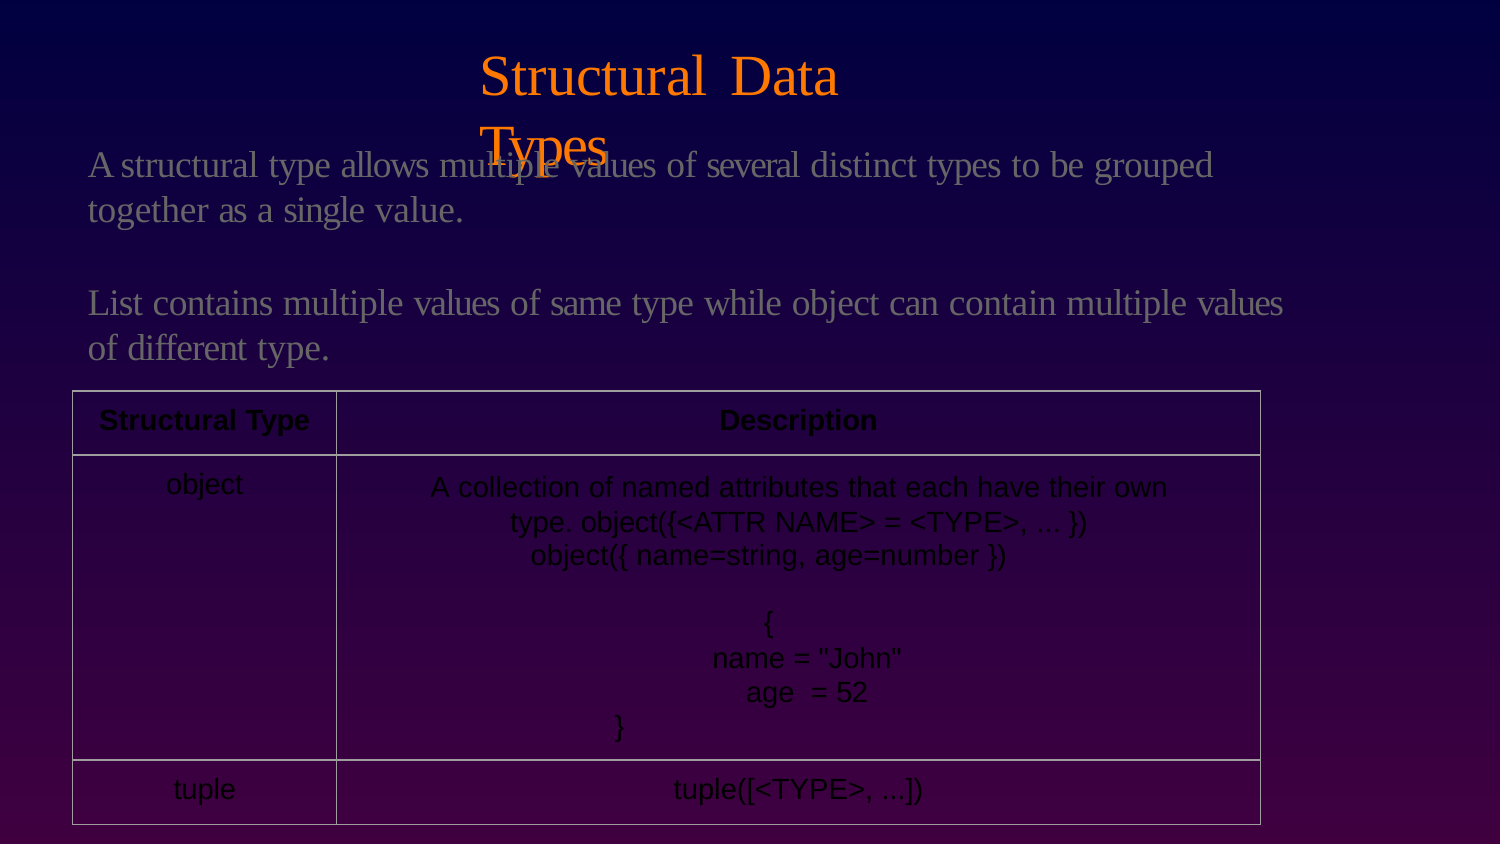

# Structural	Data Types
A structural type allows multiple values of several distinct types to be grouped together as a single value.

List contains multiple values of same type while object can contain multiple values of different type.
| Structural Type | Description |
| --- | --- |
| object | A collection of named attributes that each have their own type. object({<ATTR NAME> = <TYPE>, ... }) object({ name=string, age=number }) { name = "John" age = 52 } |
| tuple | tuple([<TYPE>, ...]) |